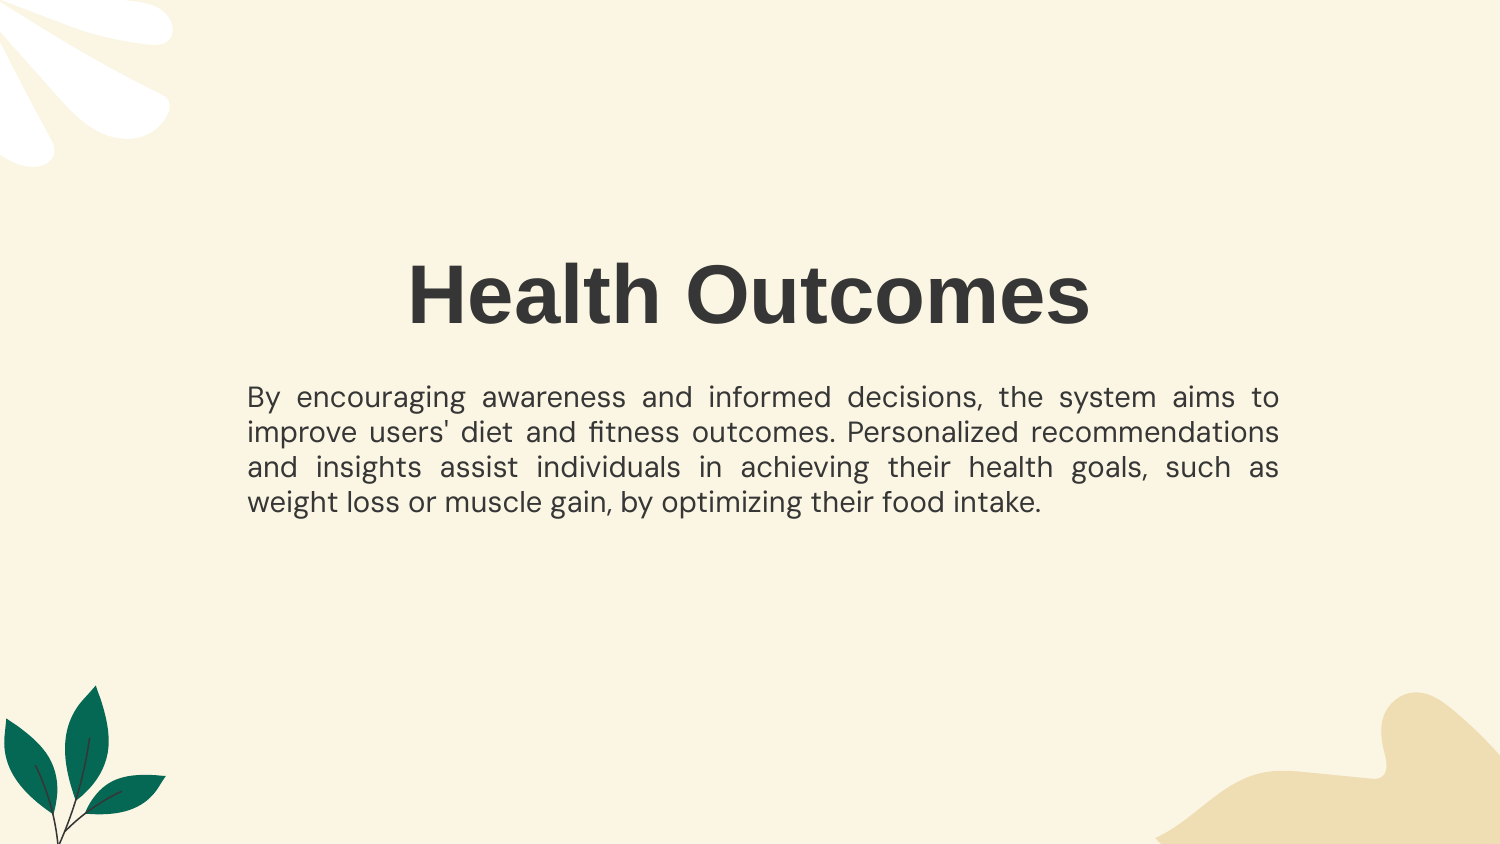

# Health Outcomes
By encouraging awareness and informed decisions, the system aims to improve users' diet and fitness outcomes. Personalized recommendations and insights assist individuals in achieving their health goals, such as weight loss or muscle gain, by optimizing their food intake.